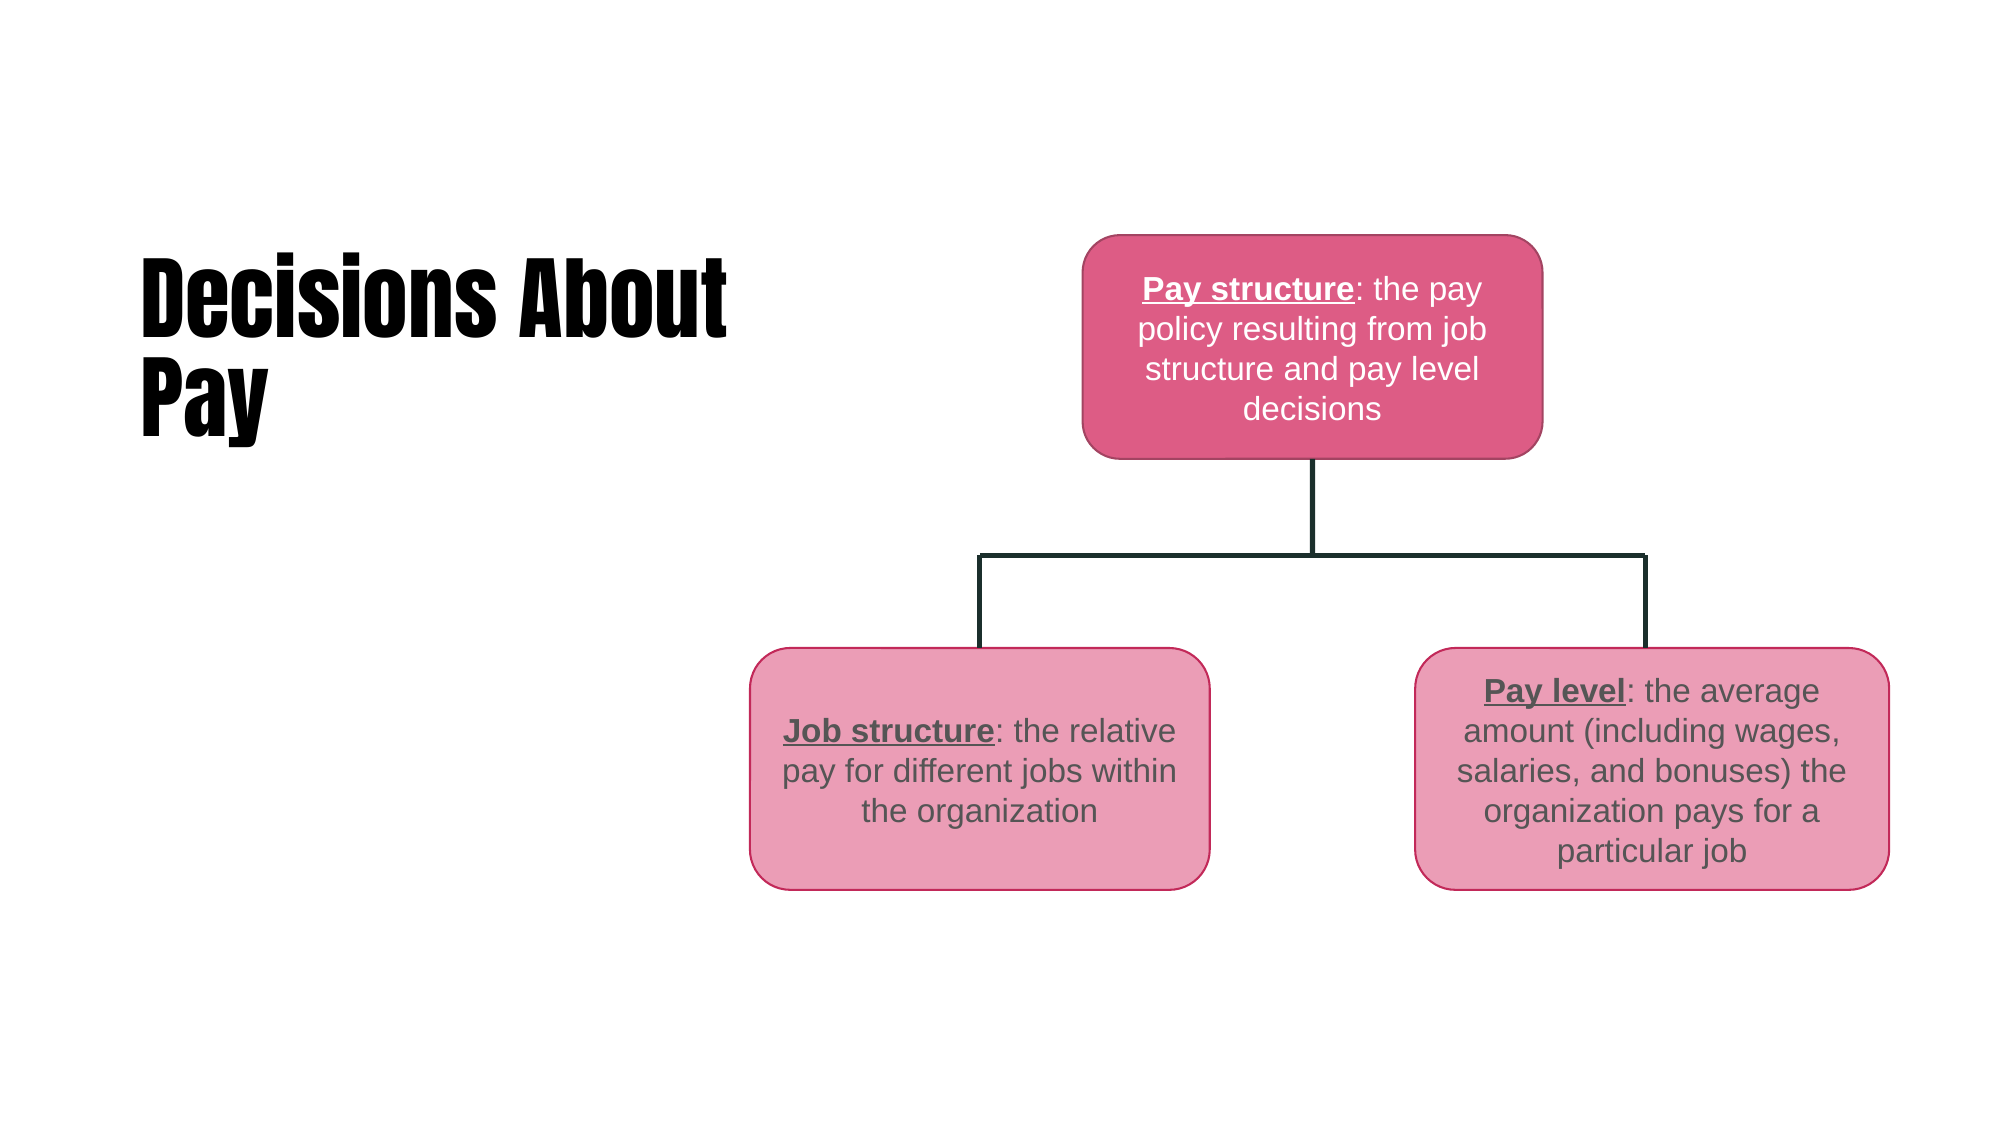

Pay structure: the pay policy resulting from job structure and pay level decisions
# Decisions About Pay
Job structure: the relative pay for different jobs within the organization
Pay level: the average amount (including wages, salaries, and bonuses) the organization pays for a particular job